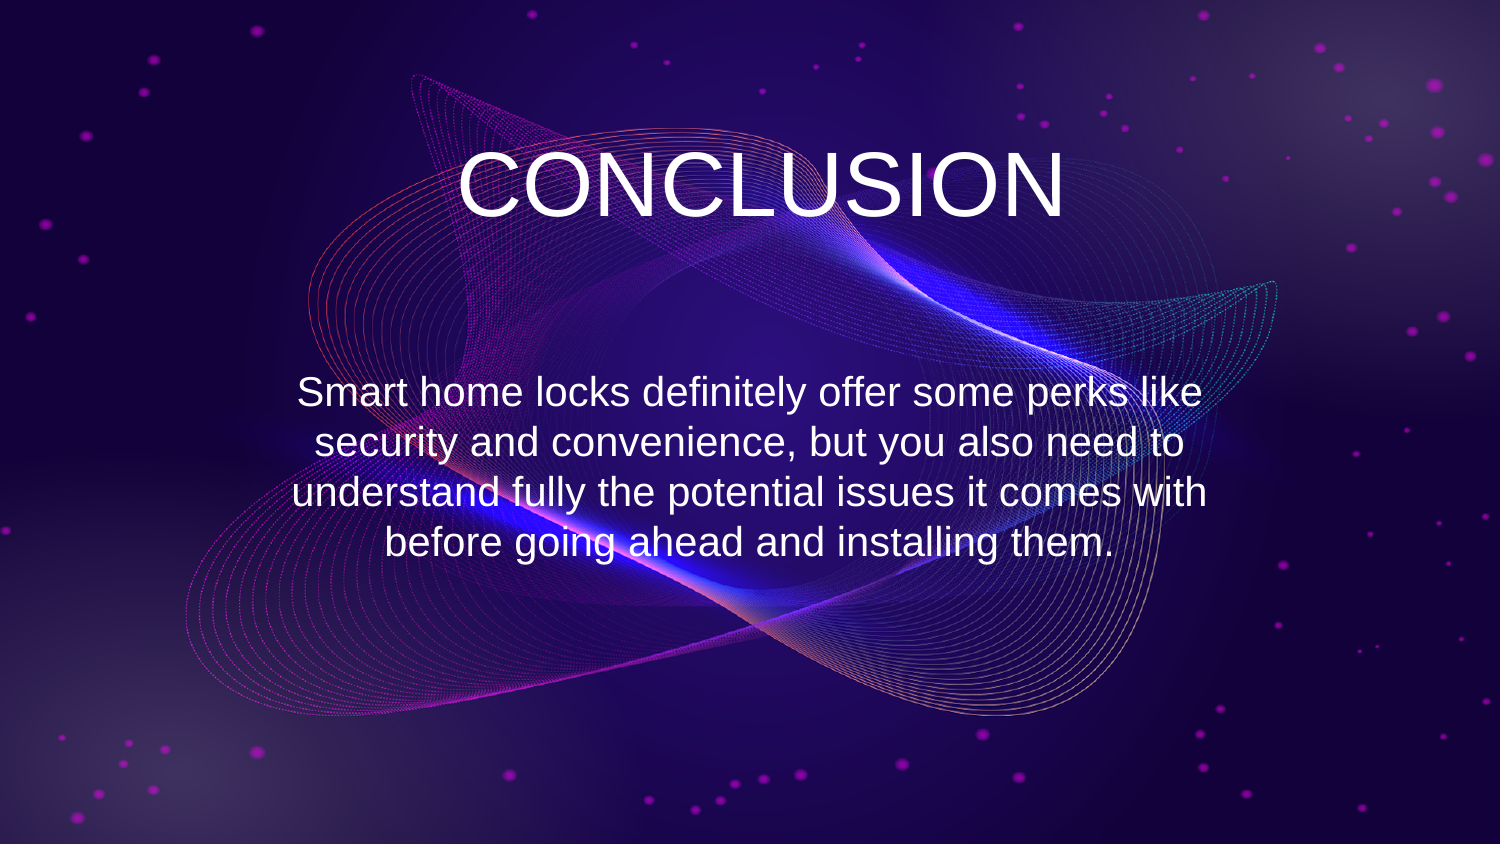

# CONCLUSION
Smart home locks definitely offer some perks like security and convenience, but you also need to understand fully the potential issues it comes with before going ahead and installing them.